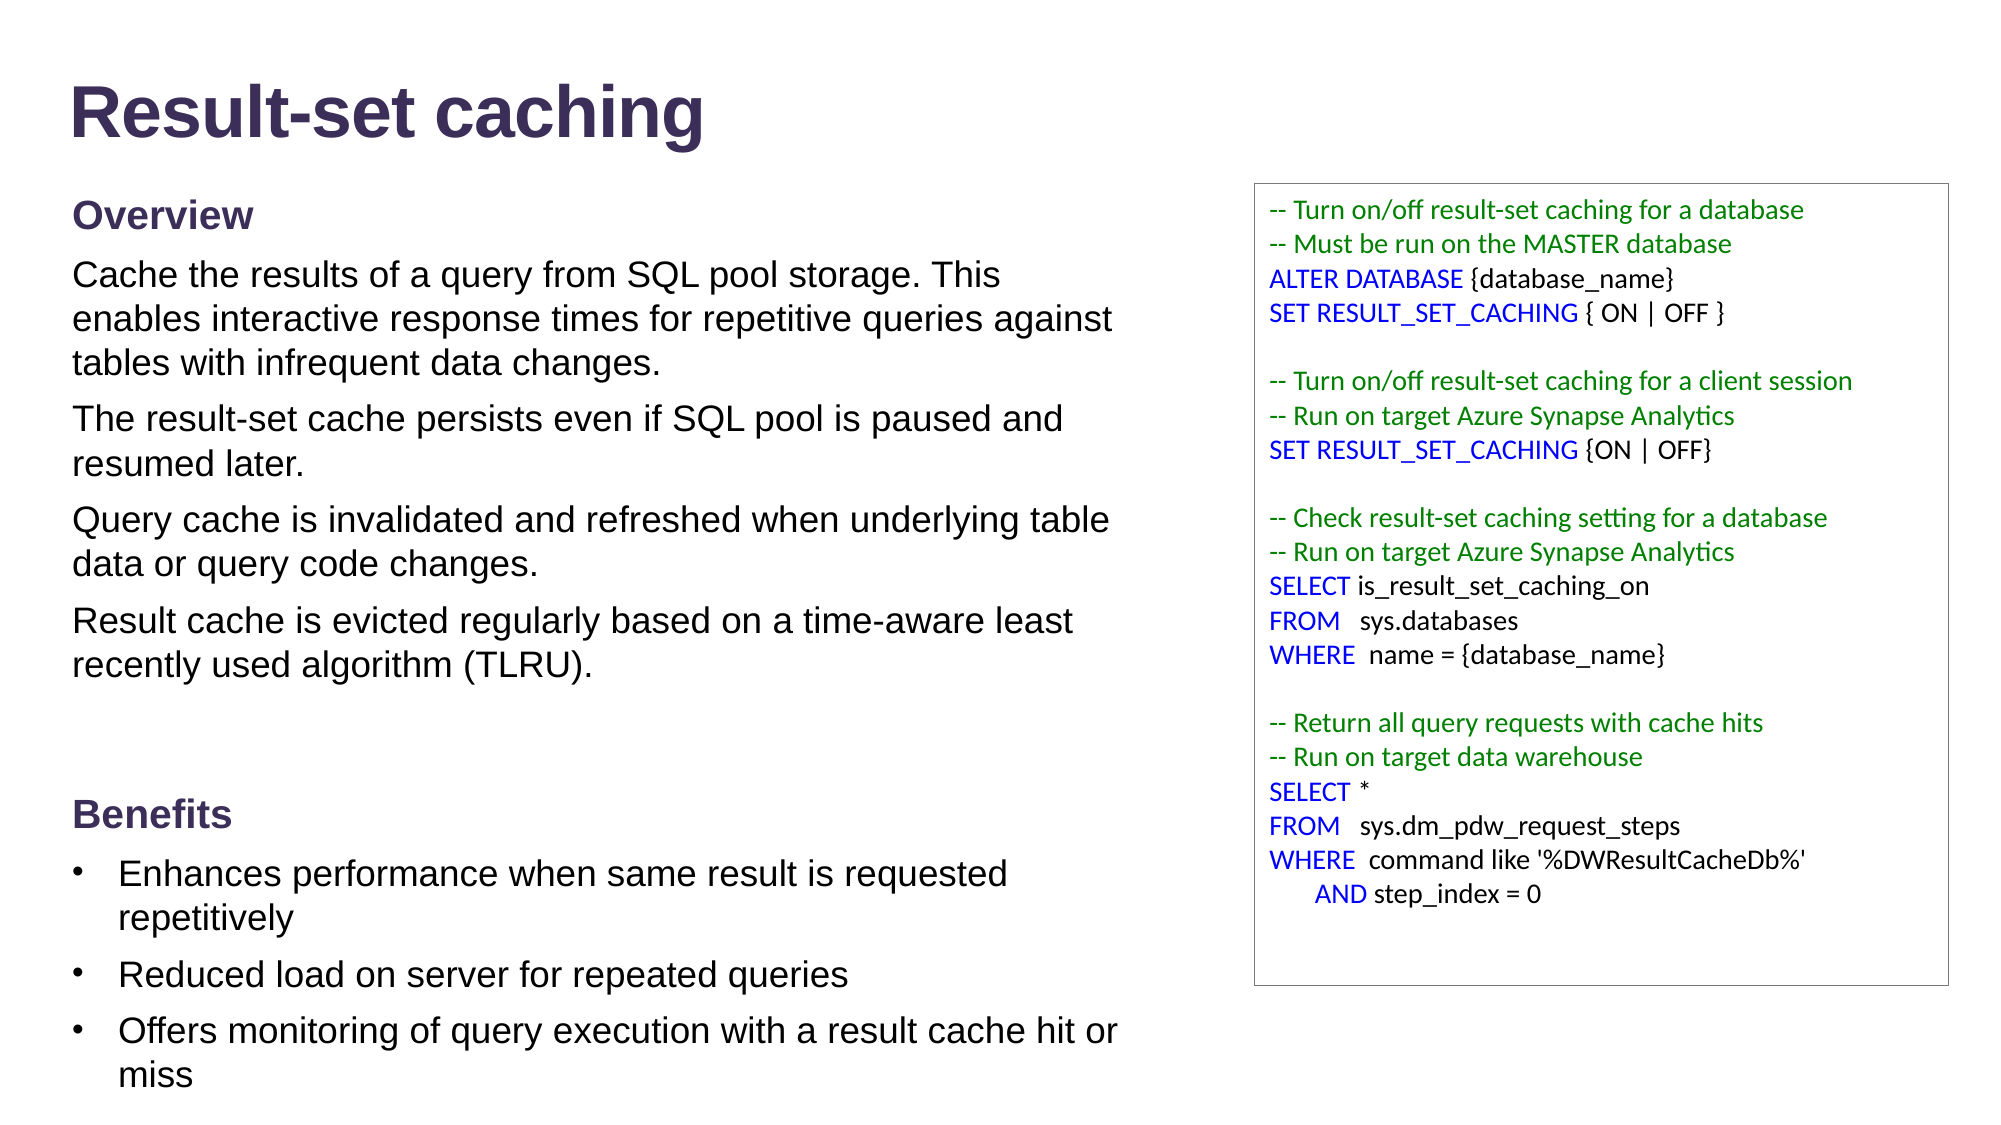

# Result-set caching
Overview
Cache the results of a query from SQL pool storage. This enables interactive response times for repetitive queries against tables with infrequent data changes.
The result-set cache persists even if SQL pool is paused and resumed later.
Query cache is invalidated and refreshed when underlying table data or query code changes.
Result cache is evicted regularly based on a time-aware least recently used algorithm (TLRU).

Benefits
Enhances performance when same result is requested repetitively
Reduced load on server for repeated queries
Offers monitoring of query execution with a result cache hit or miss

-- Turn on/off result-set caching for a database
-- Must be run on the MASTER database
ALTER DATABASE {database_name}
SET RESULT_SET_CACHING { ON | OFF }

-- Turn on/off result-set caching for a client session
-- Run on target Azure Synapse Analytics
SET RESULT_SET_CACHING {ON | OFF}

-- Check result-set caching setting for a database
-- Run on target Azure Synapse Analytics
SELECT is_result_set_caching_on
FROM   sys.databases
WHERE  name = {database_name}

-- Return all query requests with cache hits
-- Run on target data warehouse
SELECT *
FROM   sys.dm_pdw_request_steps
WHERE  command like '%DWResultCacheDb%'
       AND step_index = 0